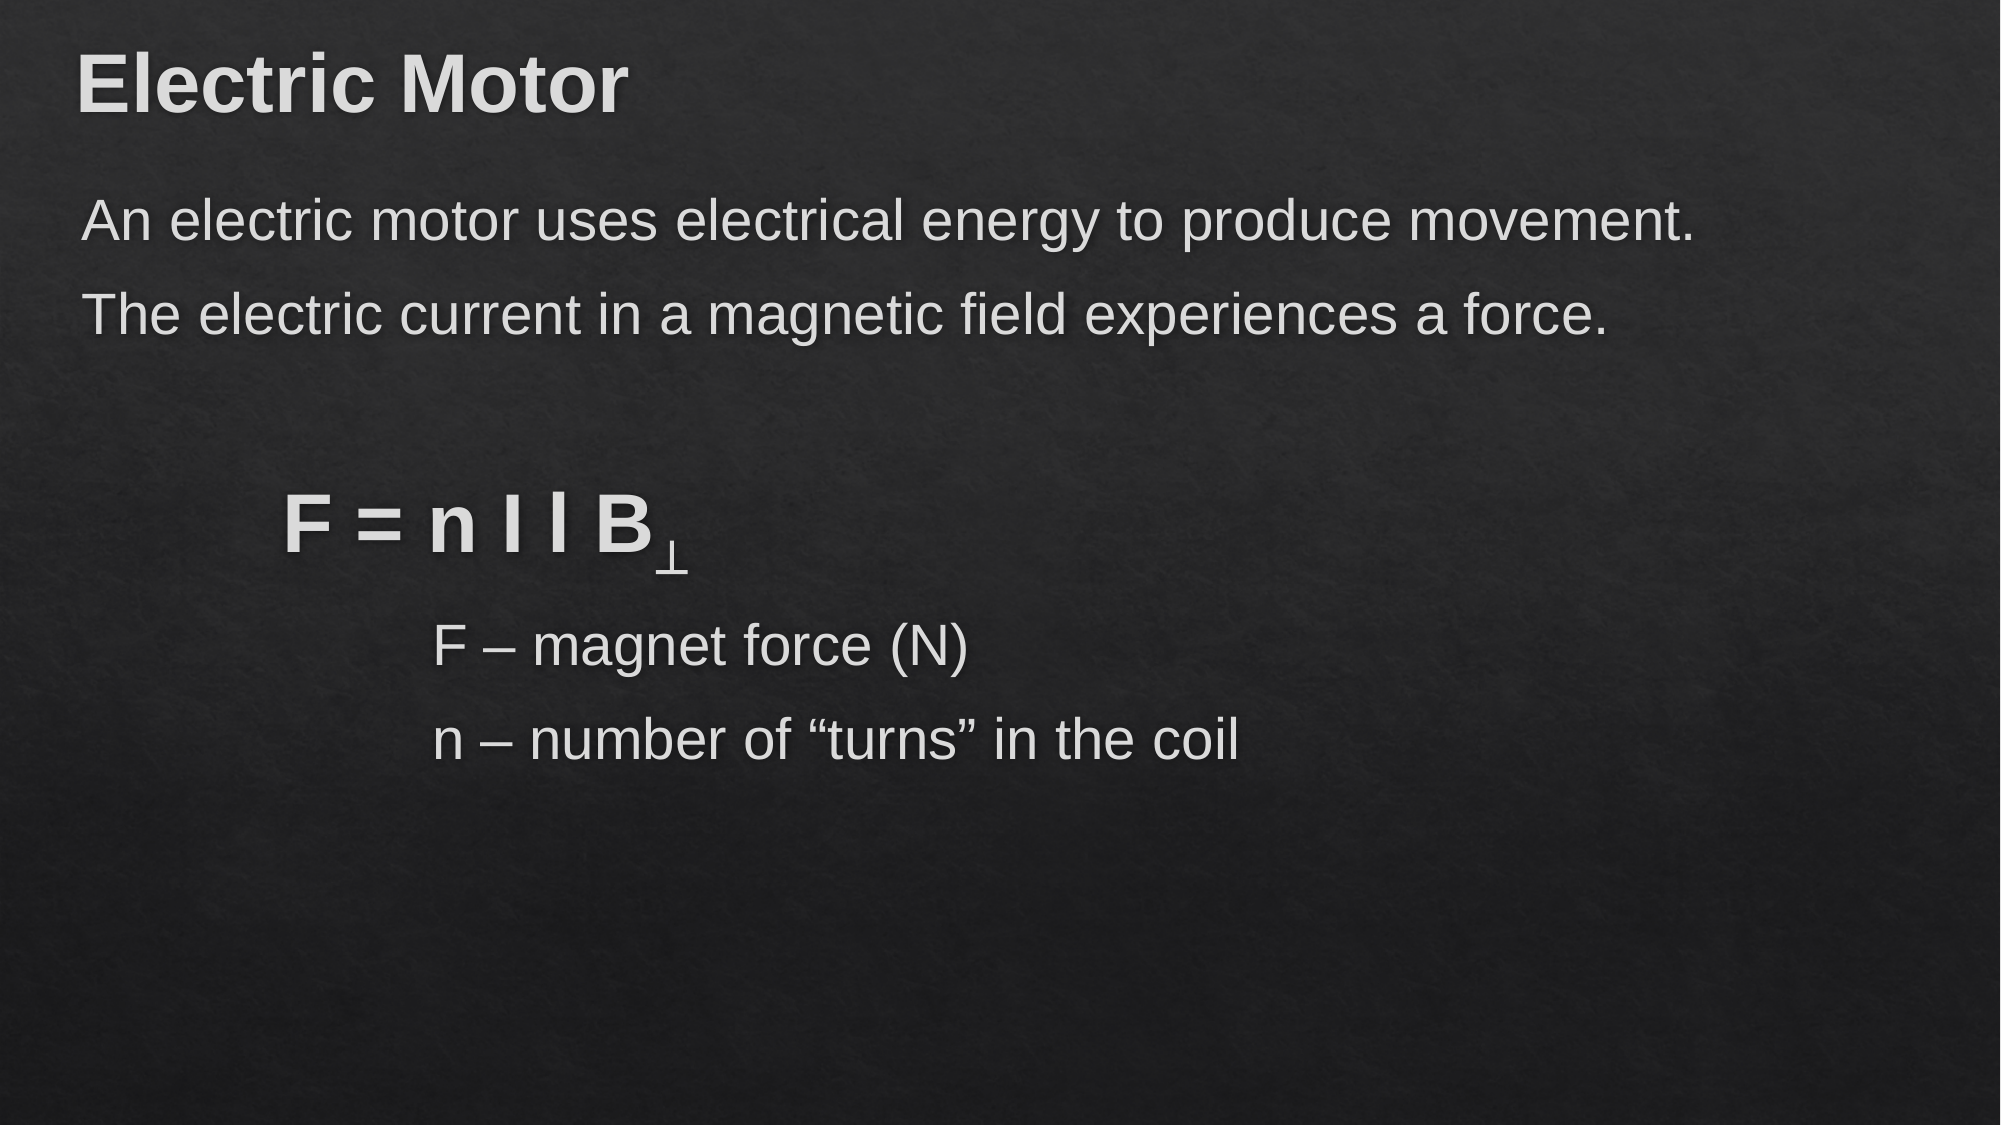

# Electric Motor
An electric motor uses electrical energy to produce movement.
The electric current in a magnetic field experiences a force.

		F = n I l B⊥
			F – magnet force (N)
			n – number of “turns” in the coil